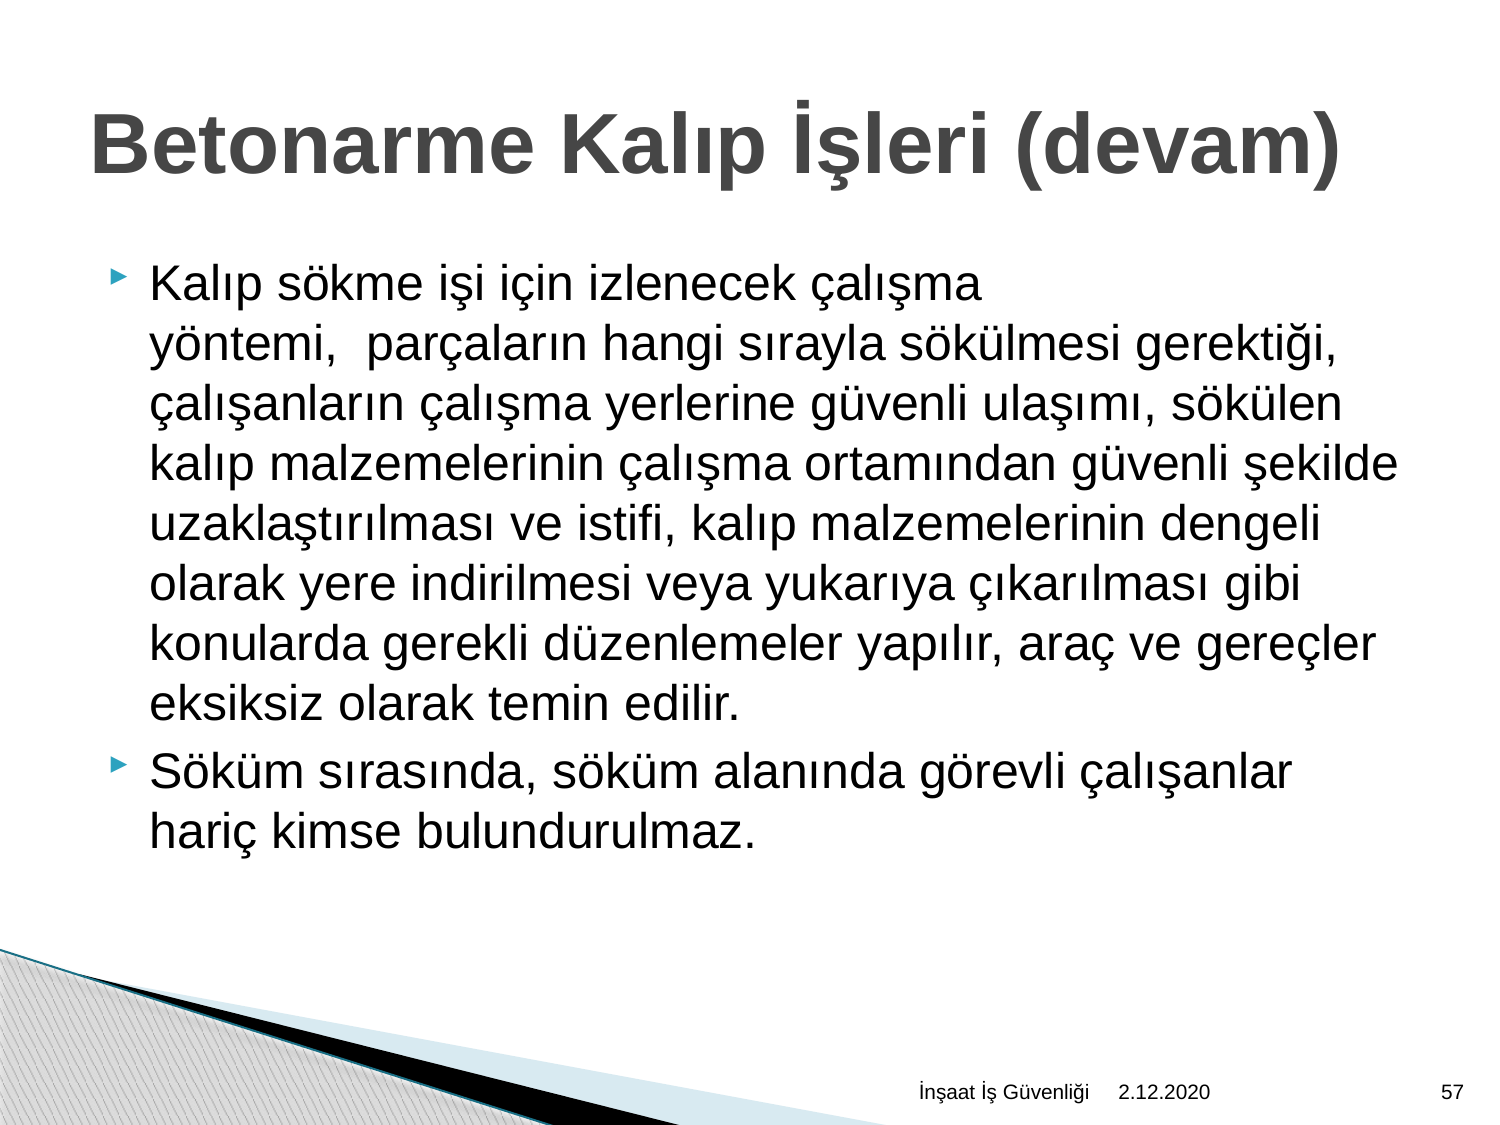

# Betonarme Kalıp İşleri (devam)
Kalıp sökme işi için izlenecek çalışma yöntemi,  parçaların hangi sırayla sökülmesi gerektiği, çalışanların çalışma yerlerine güvenli ulaşımı, sökülen kalıp malzemelerinin çalışma ortamından güvenli şekilde uzaklaştırılması ve istifi, kalıp malzemelerinin dengeli olarak yere indirilmesi veya yukarıya çıkarılması gibi konularda gerekli düzenlemeler yapılır, araç ve gereçler eksiksiz olarak temin edilir.
Söküm sırasında, söküm alanında görevli çalışanlar hariç kimse bulundurulmaz.
İnşaat İş Güvenliği
2.12.2020
57